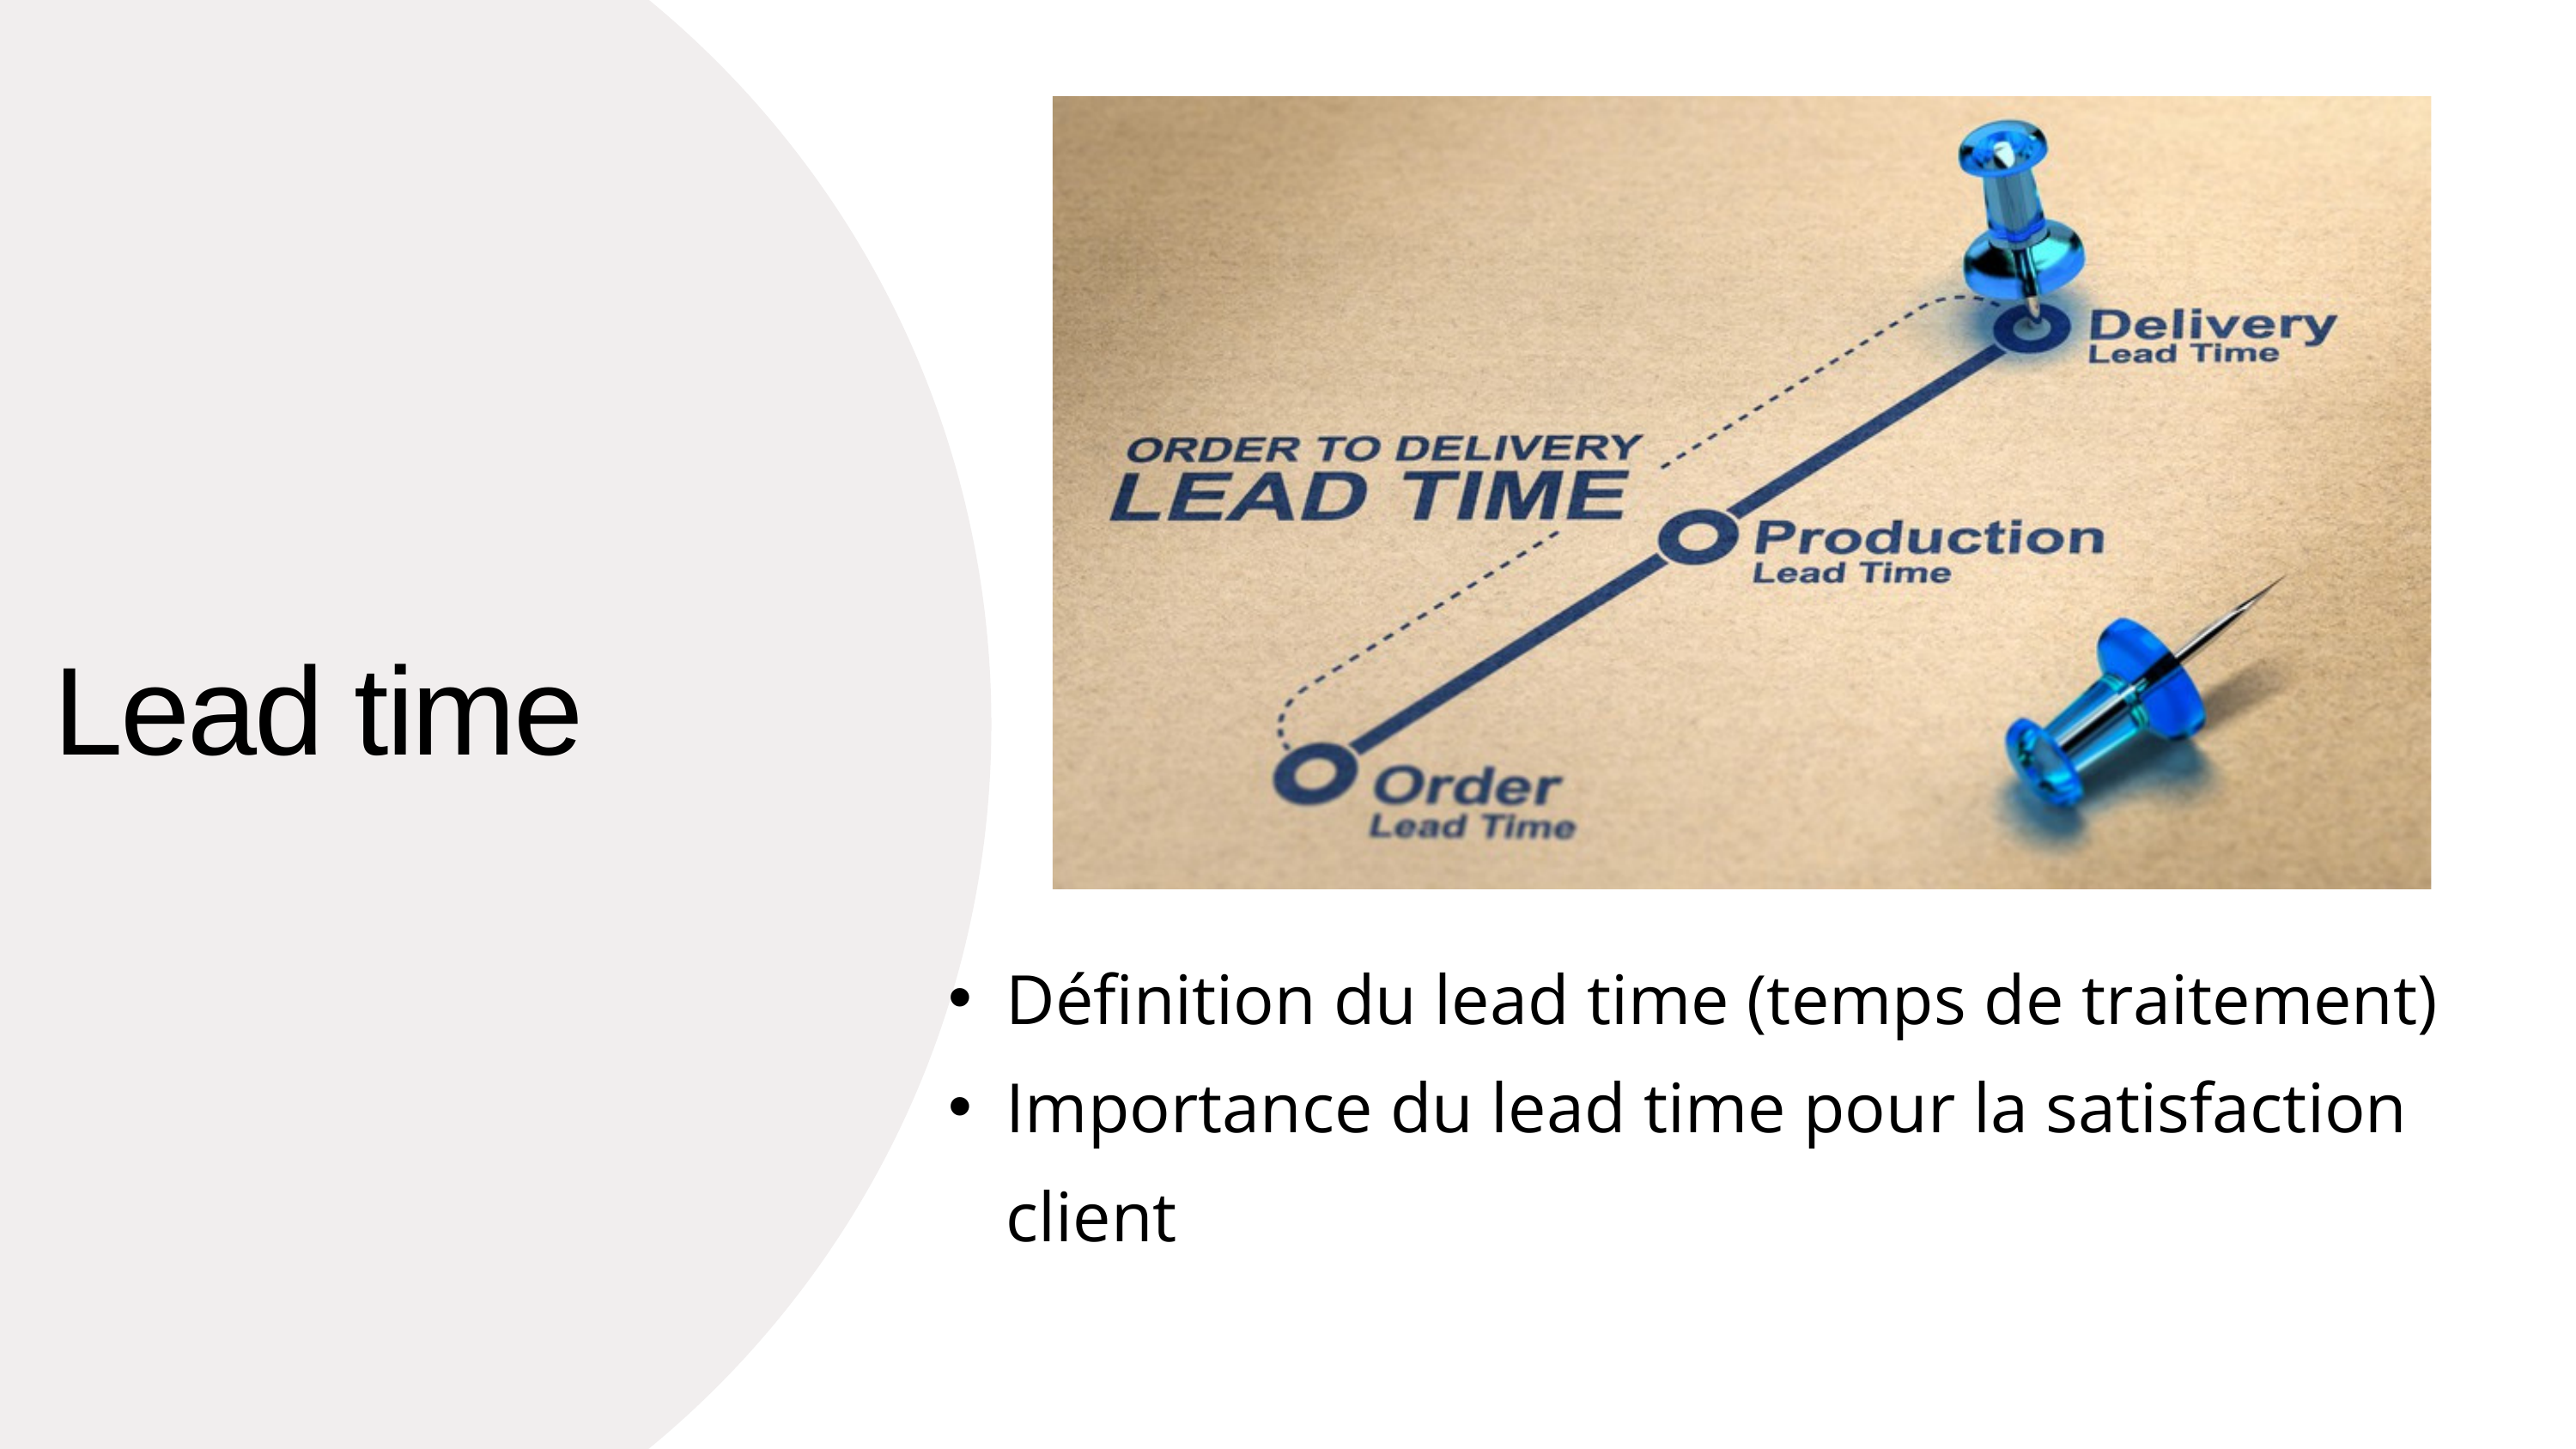

Lead time

Définition du lead time (temps de traitement)
Importance du lead time pour la satisfaction client